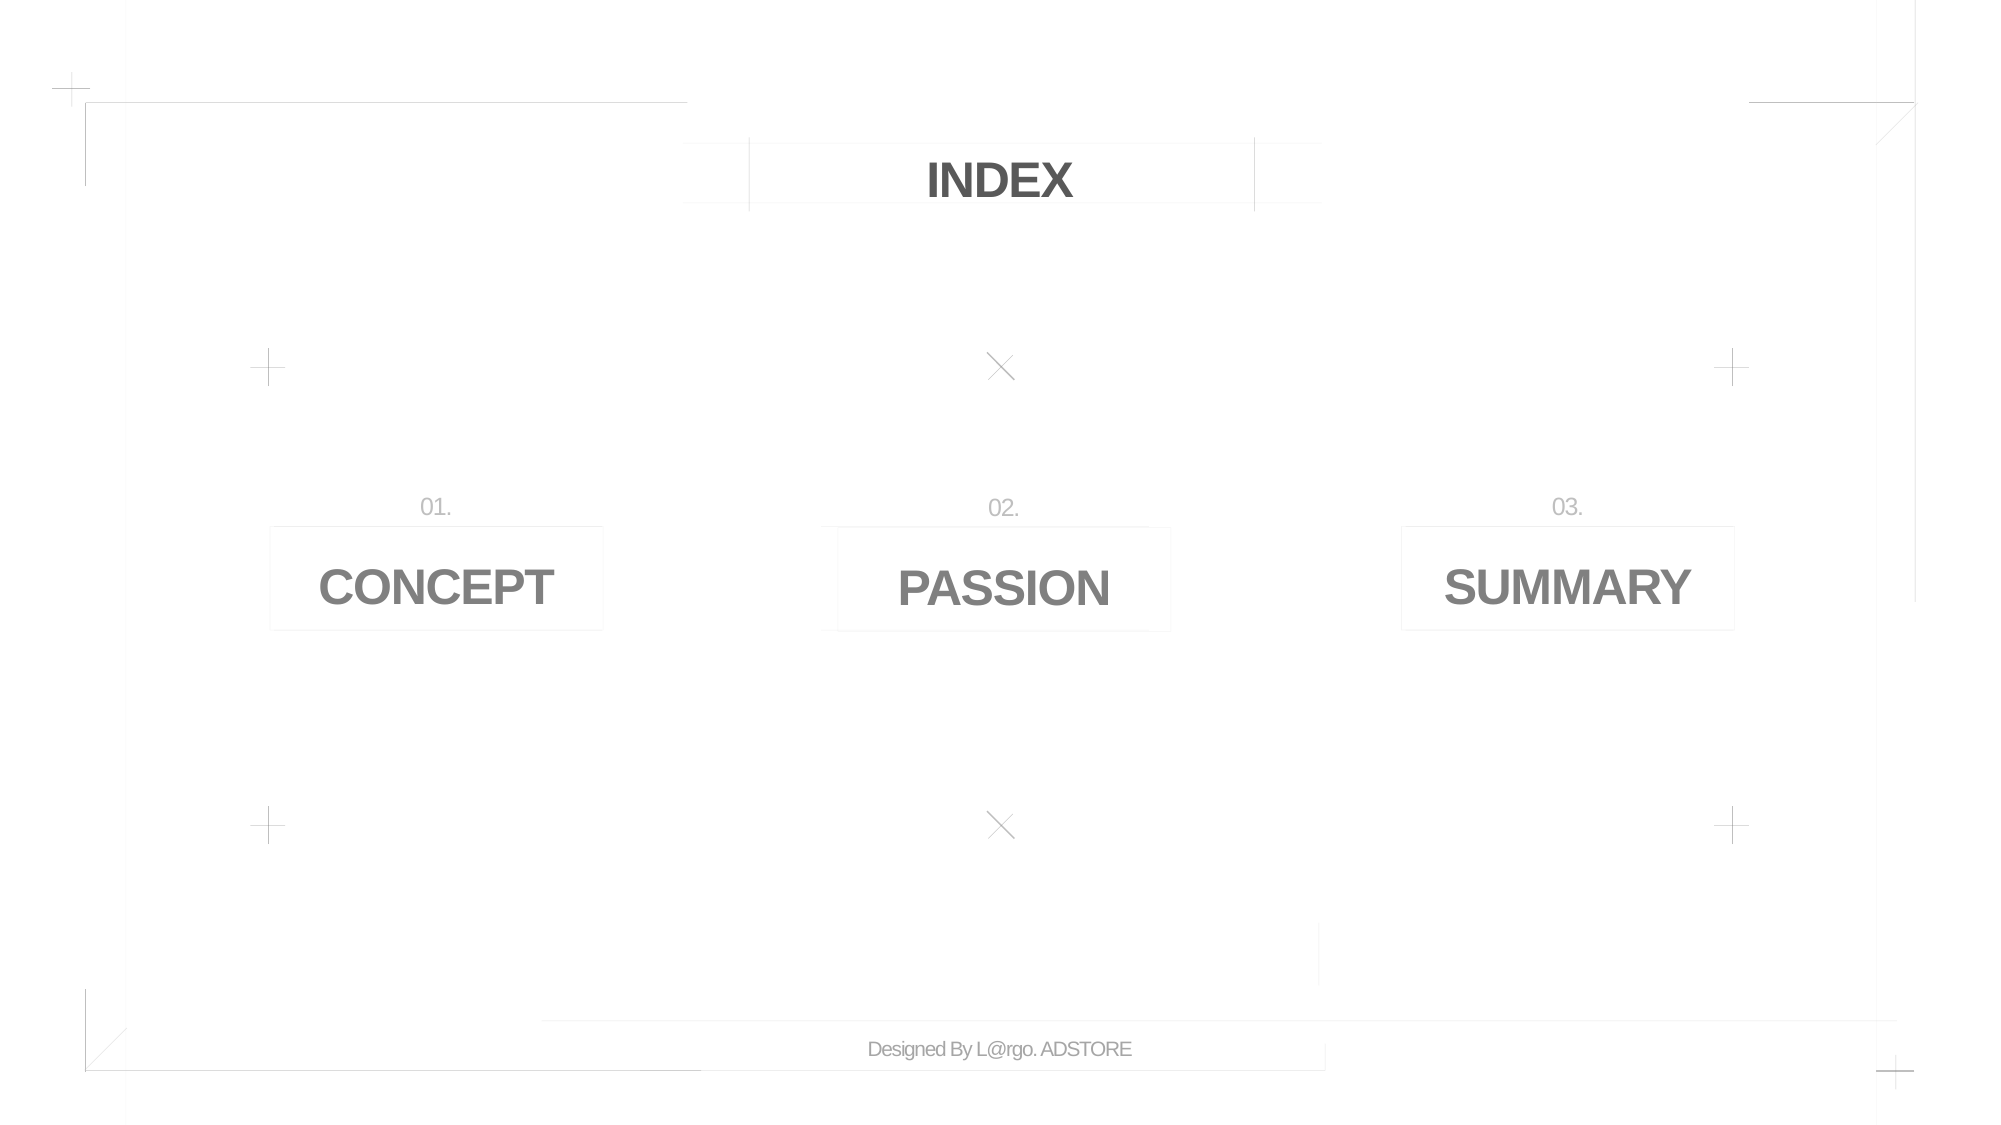

INDEX
01.
03.
02.
# CONCEPT
SUMMARY
PASSION
Designed By L@rgo. ADSTORE